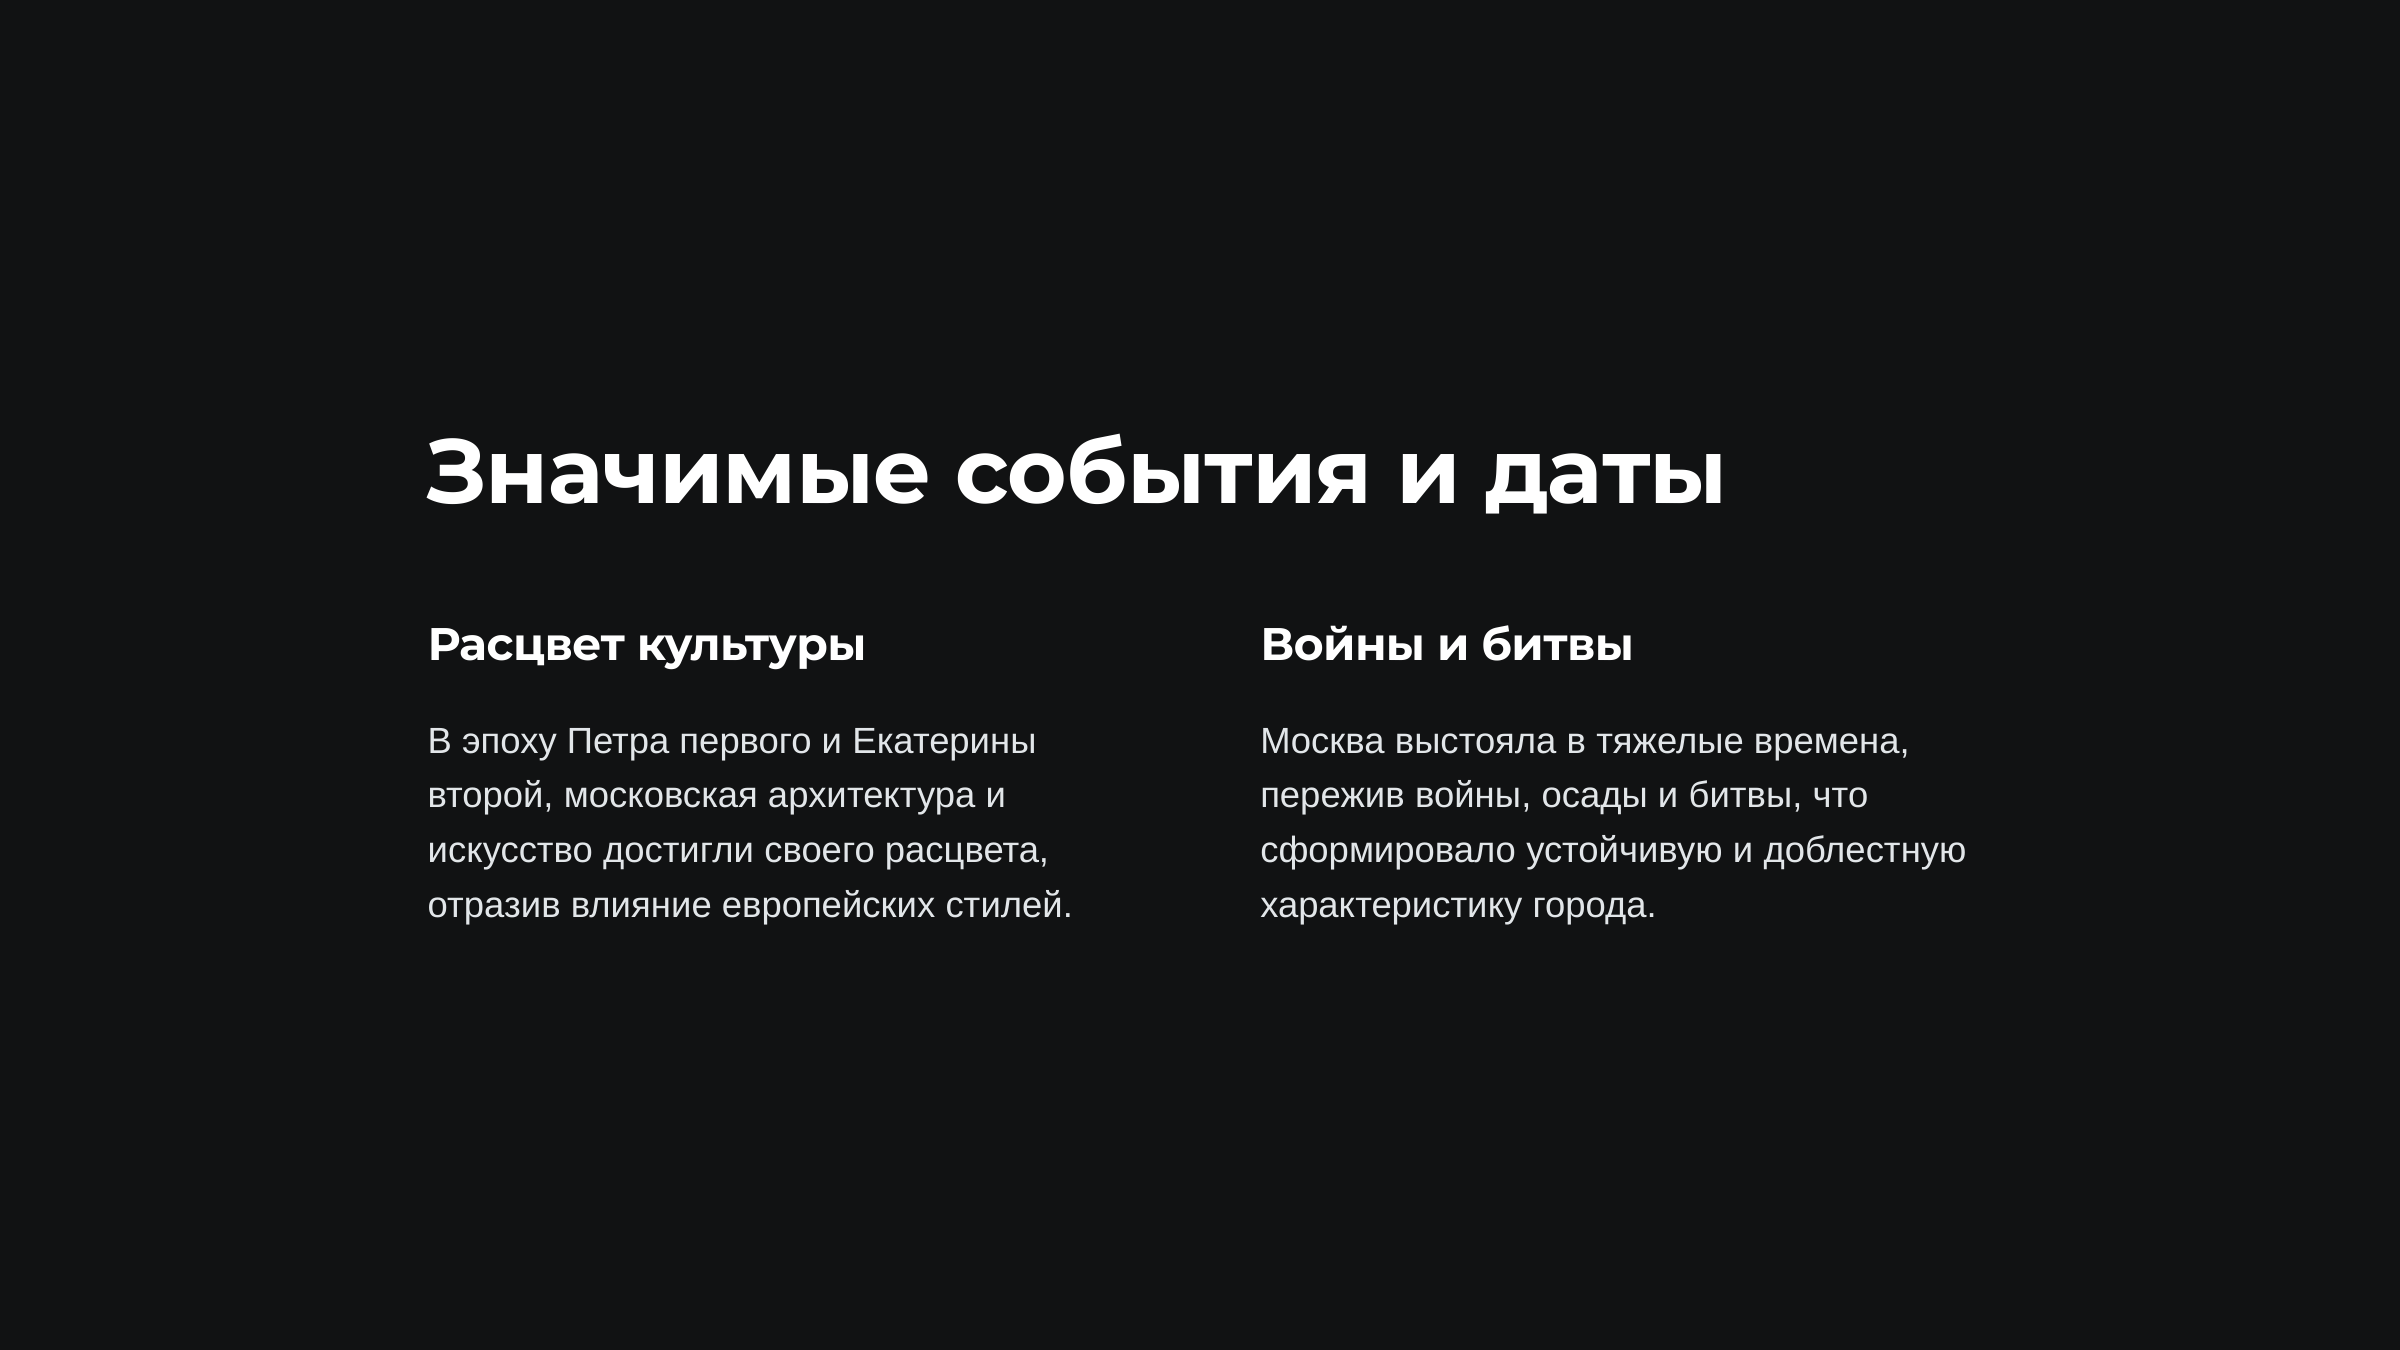

Значимые события и даты
Расцвет культуры
Войны и битвы
В эпоху Петра первого и Екатерины второй, московская архитектура и искусство достигли своего расцвета, отразив влияние европейских стилей.
Москва выстояла в тяжелые времена, пережив войны, осады и битвы, что сформировало устойчивую и доблестную характеристику города.